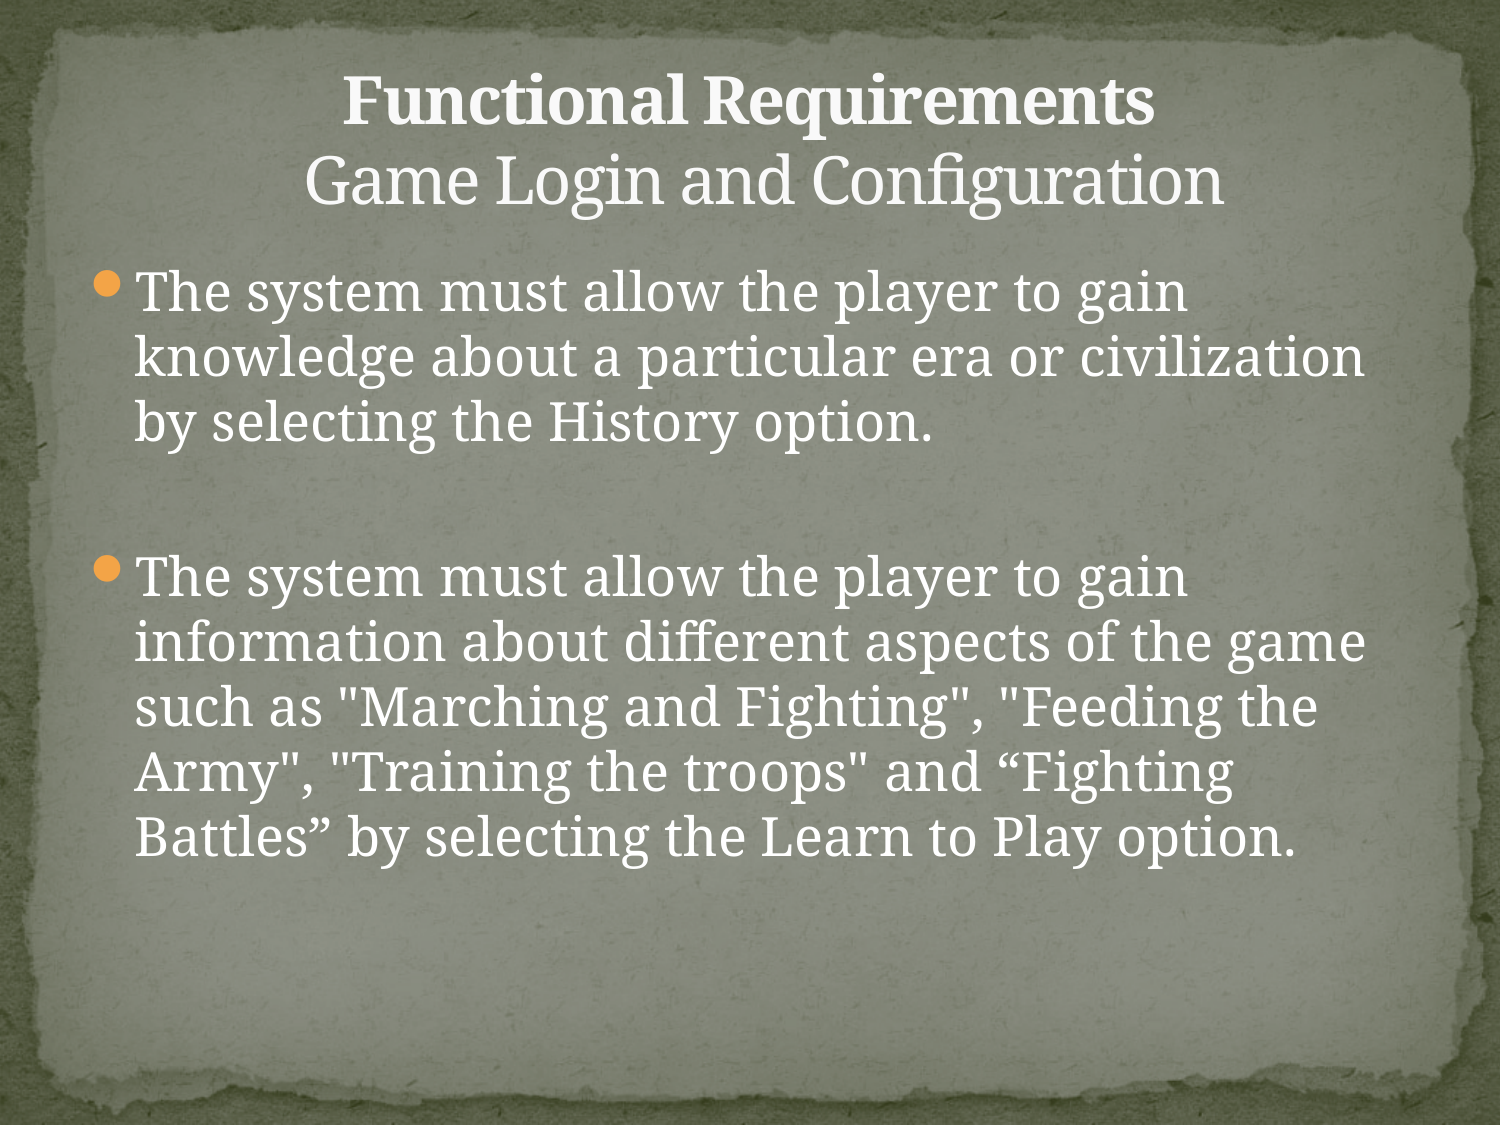

# Functional Requirements Game Login and Configuration
The system must allow the player to gain knowledge about a particular era or civilization by selecting the History option.

The system must allow the player to gain information about different aspects of the game such as "Marching and Fighting", "Feeding the Army", "Training the troops" and “Fighting Battles” by selecting the Learn to Play option.